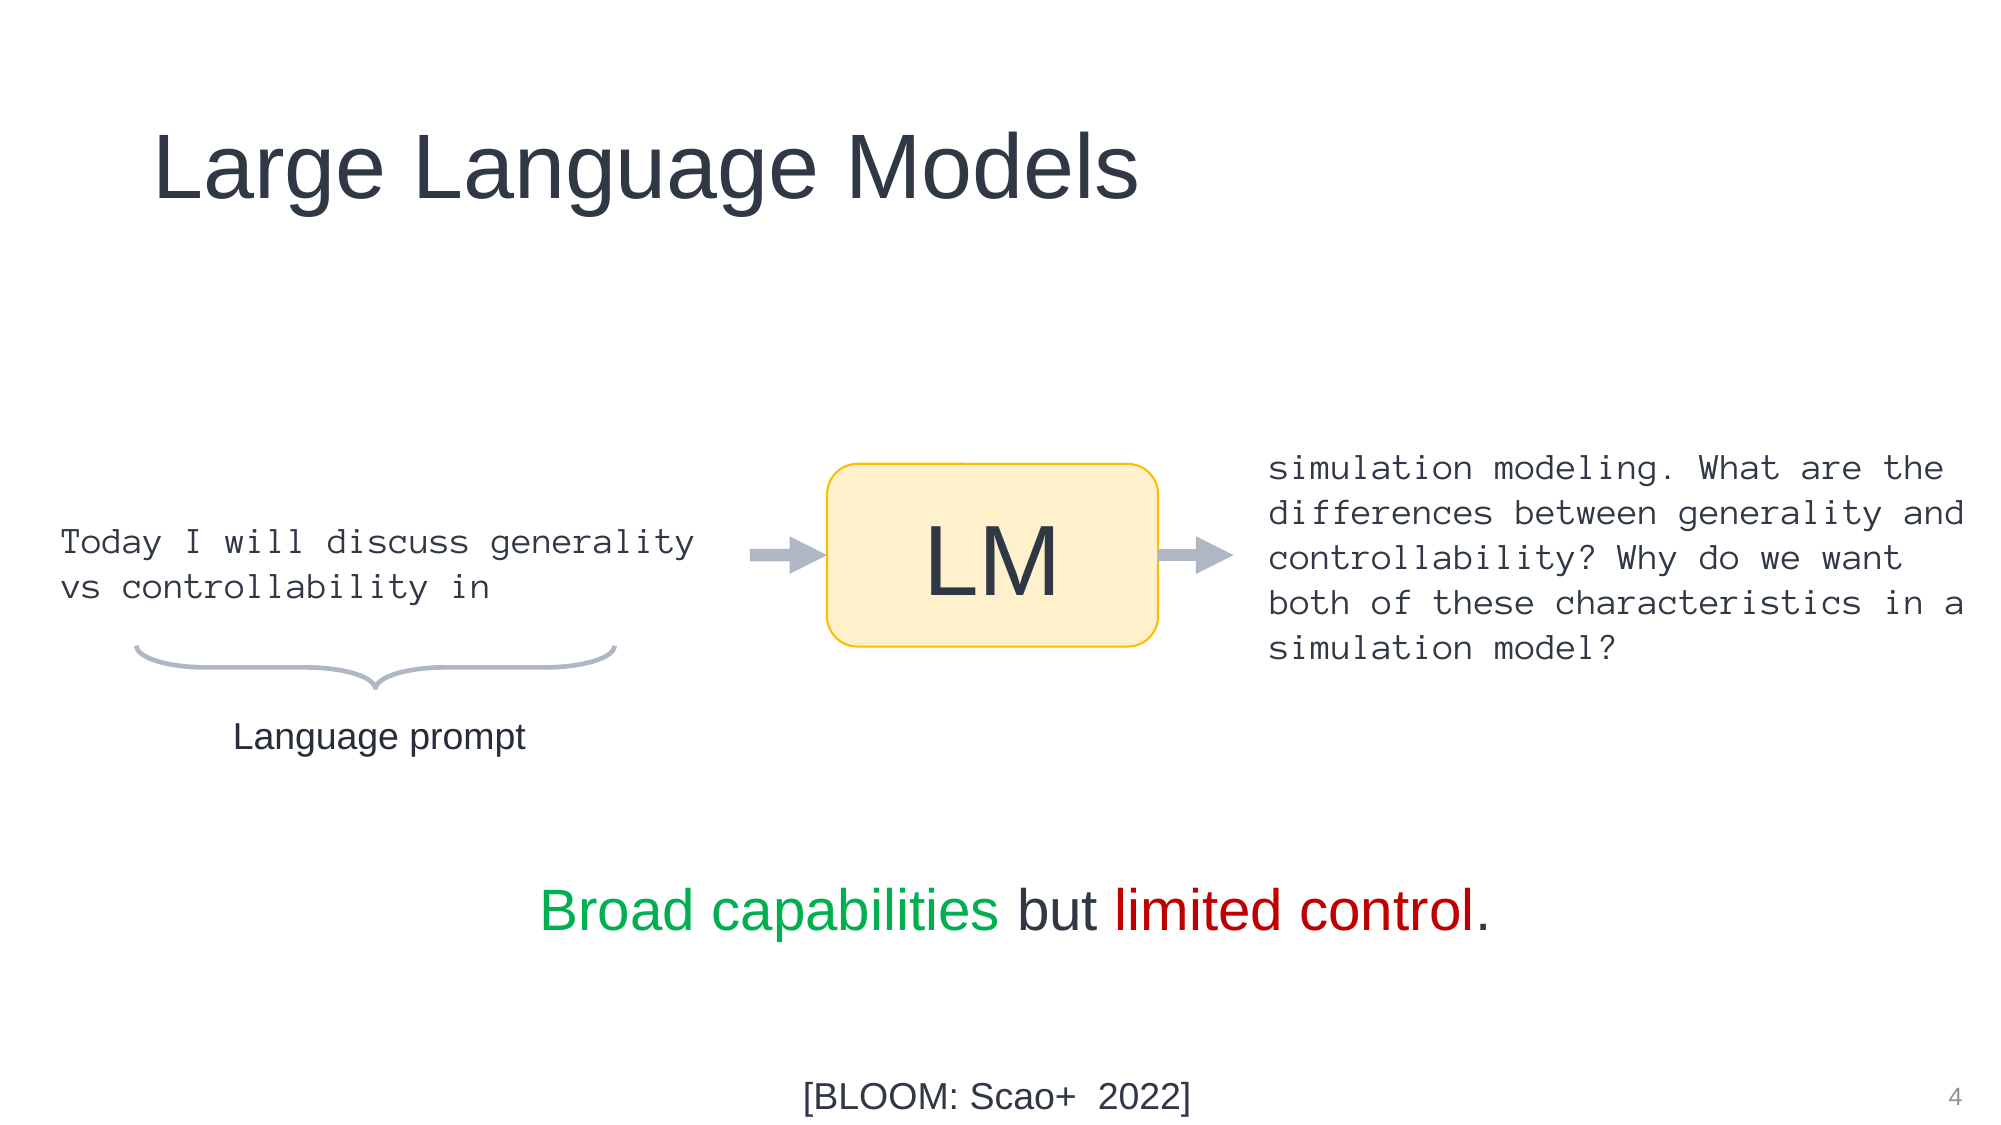

# Large Language Models

Broad capabilities but limited control.

simulation modeling. What are the differences between generality and controllability? Why do we want both of these characteristics in a simulation model?
LM
Today I will discuss generality vs controllability in
Language prompt
[BLOOM: Scao+  2022]
4